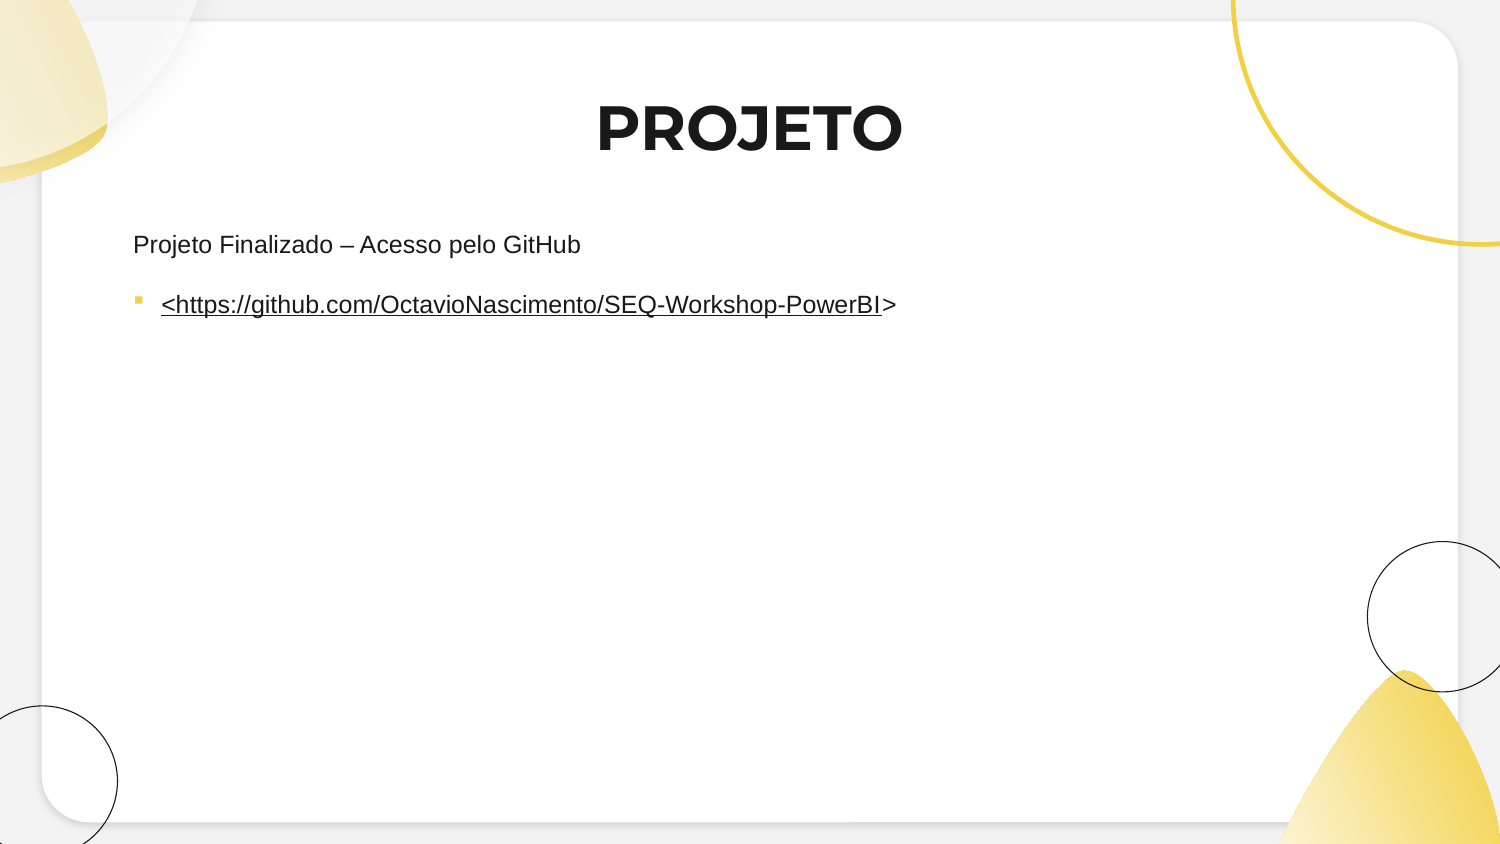

# PROJETO
Projeto Finalizado – Acesso pelo GitHub

<https://github.com/OctavioNascimento/SEQ-Workshop-PowerBI>